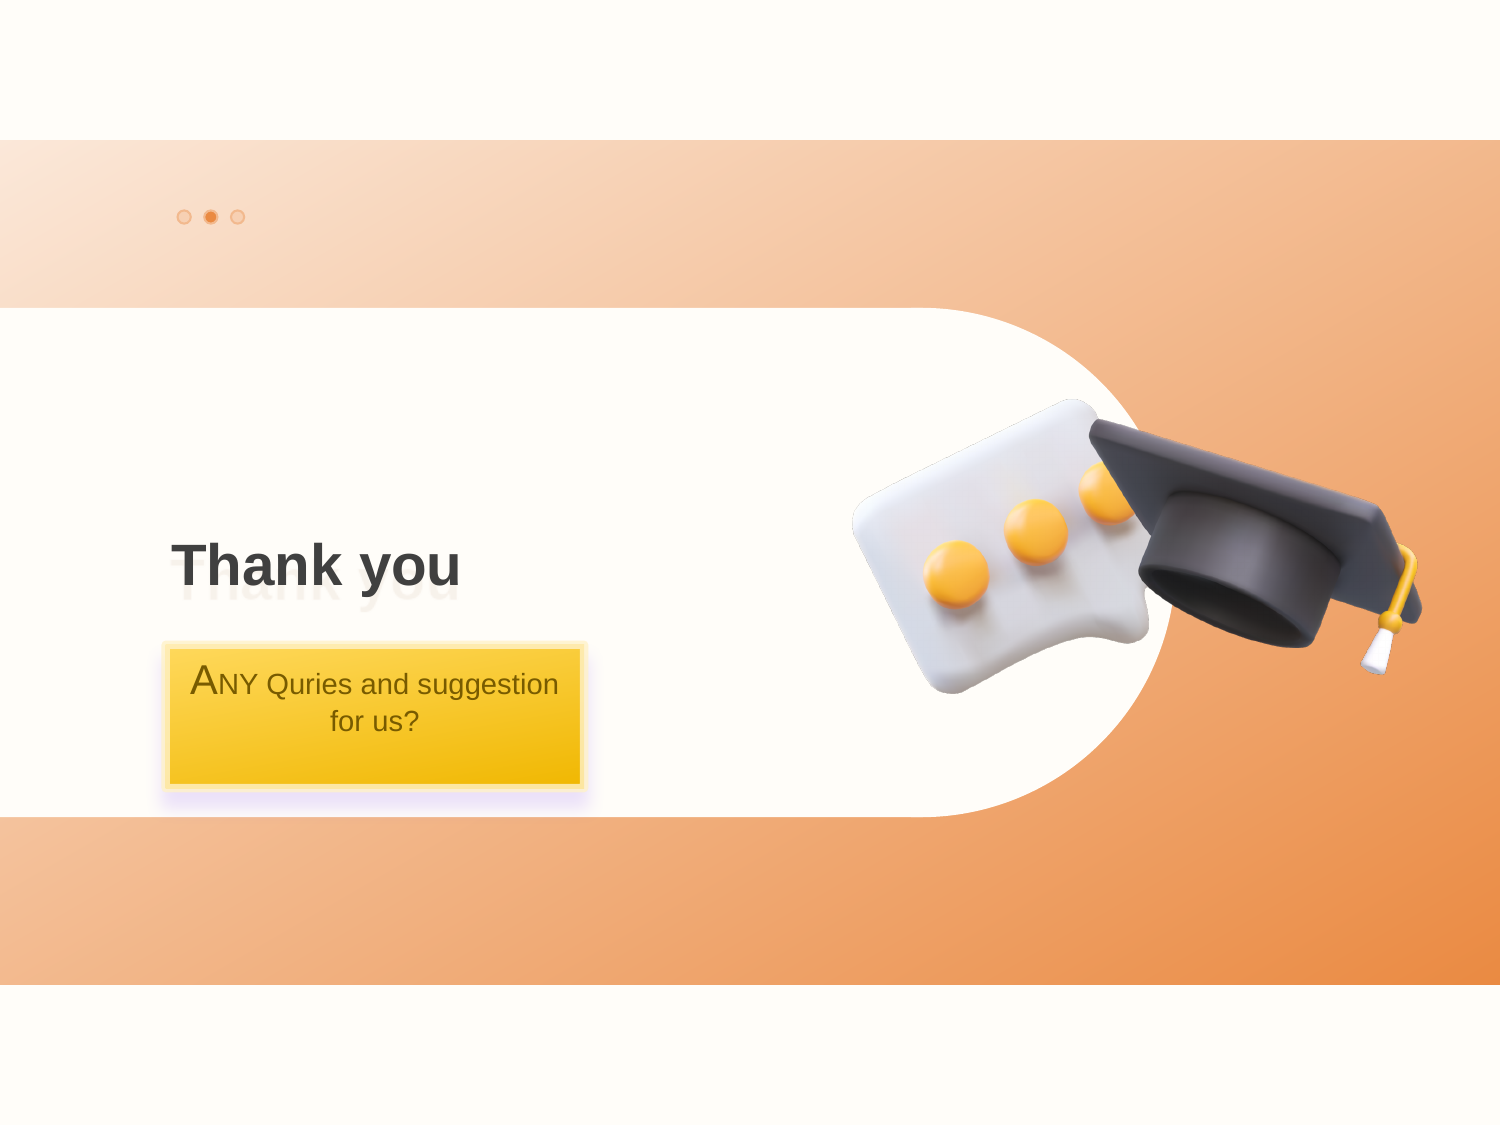

# Thank you
ANY Quries and suggestion for us?